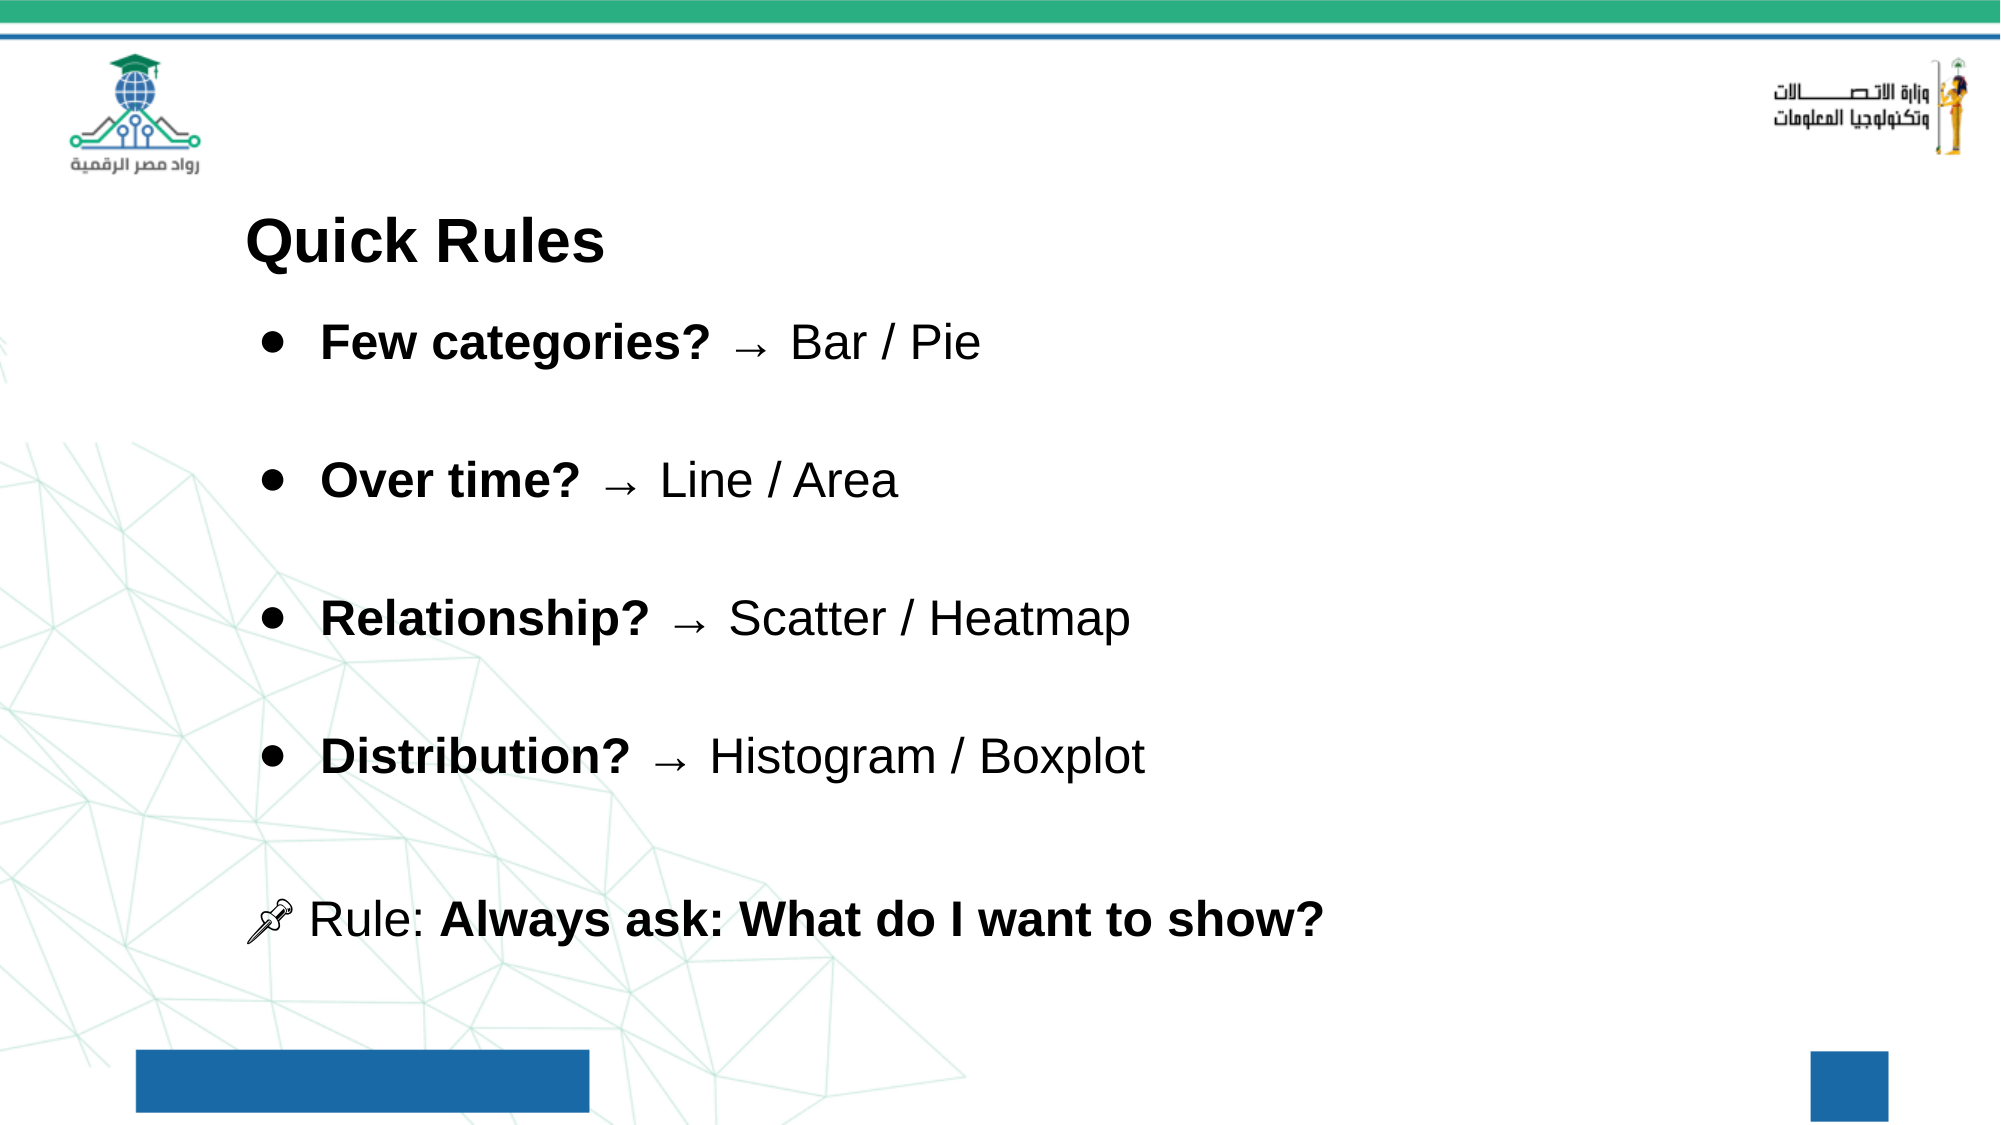

Quick Rules
Few categories? → Bar / Pie
Over time? → Line / Area
Relationship? → Scatter / Heatmap
Distribution? → Histogram / Boxplot
📌 Rule: Always ask: What do I want to show?